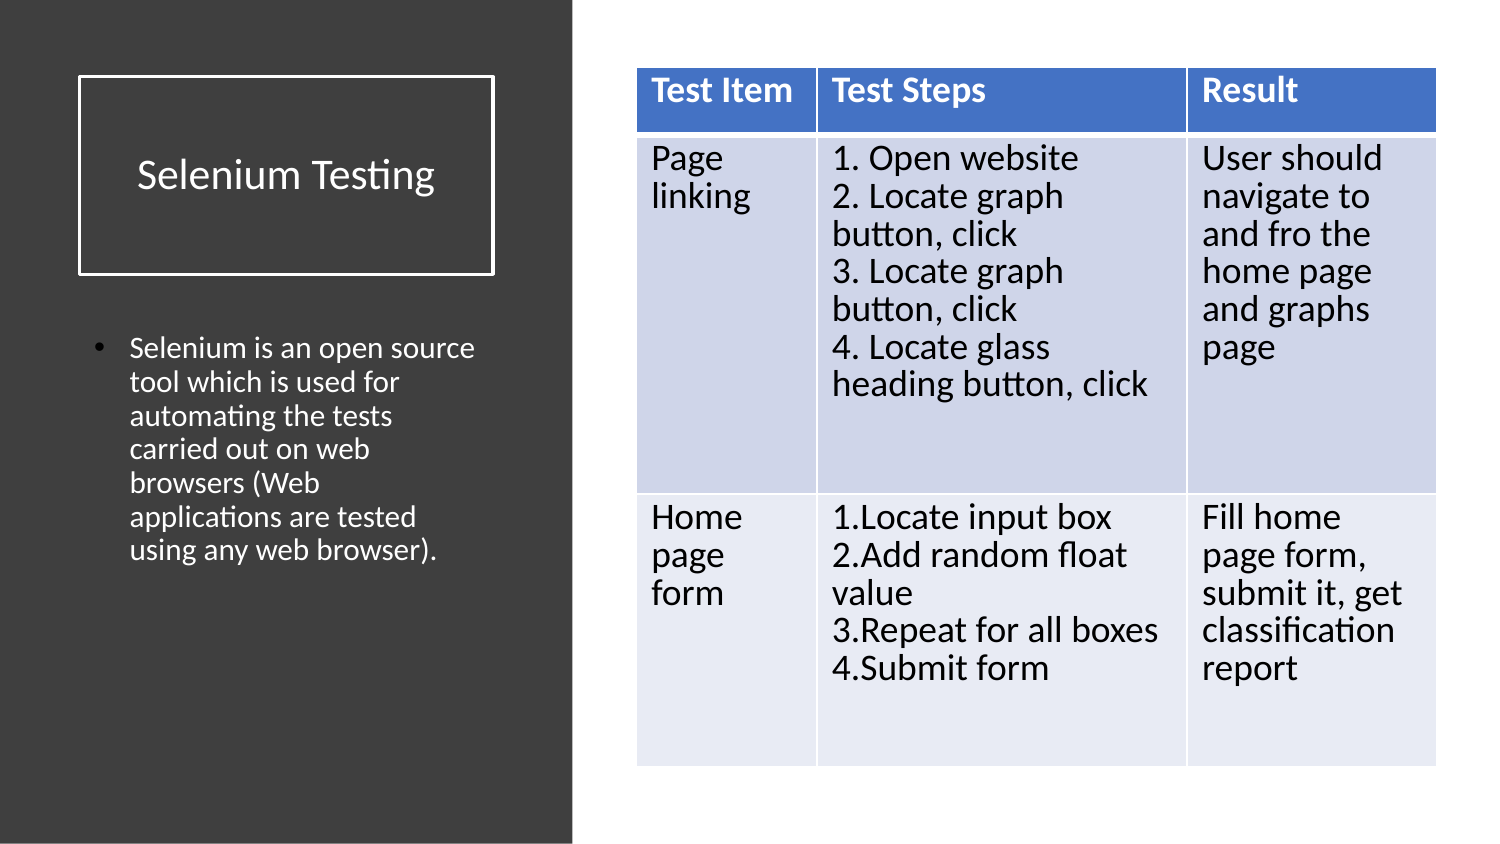

| Test Item | Test Steps | Result |
| --- | --- | --- |
| Page linking | 1. Open website 2. Locate graph button, click 3. Locate graph button, click 4. Locate glass heading button, click | User should navigate to and fro the home page and graphs page |
| Home page form | 1.Locate input box 2.Add random float value 3.Repeat for all boxes 4.Submit form | Fill home page form, submit it, get classification report |
# Selenium Testing
Selenium is an open source tool which is used for automating the tests carried out on web browsers (Web applications are tested using any web browser).